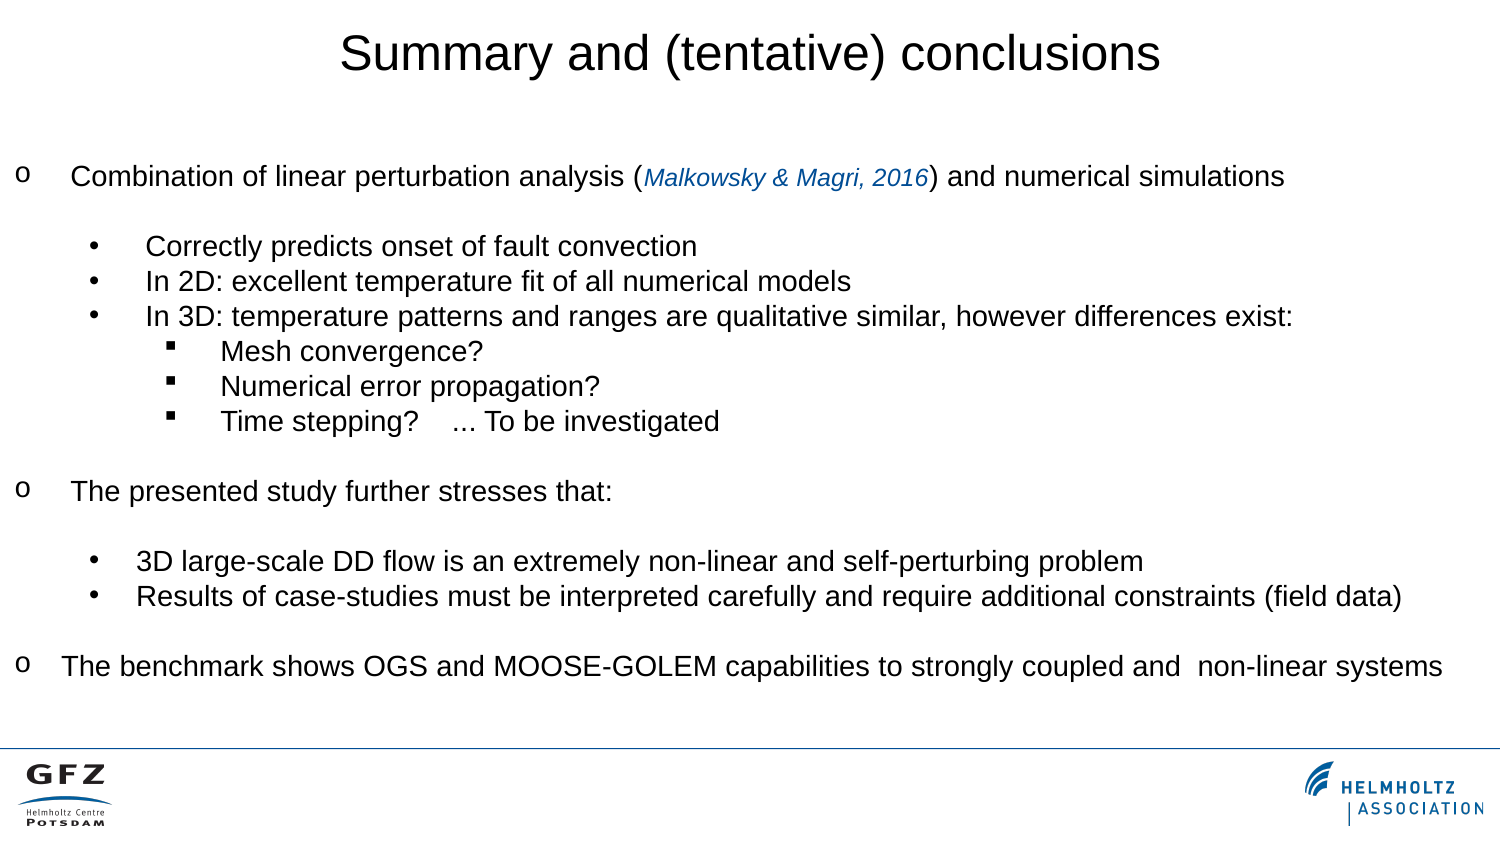

Summary and (tentative) conclusions
Combination of linear perturbation analysis (Malkowsky & Magri, 2016) and numerical simulations

Correctly predicts onset of fault convection
In 2D: excellent temperature fit of all numerical models
In 3D: temperature patterns and ranges are qualitative similar, however differences exist:
Mesh convergence?
Numerical error propagation?
Time stepping?    ... To be investigated

The presented study further stresses that:

3D large-scale DD flow is an extremely non-linear and self-perturbing problem
Results of case-studies must be interpreted carefully and require additional constraints (field data)

The benchmark shows OGS and MOOSE-GOLEM capabilities to strongly coupled and  non-linear systems